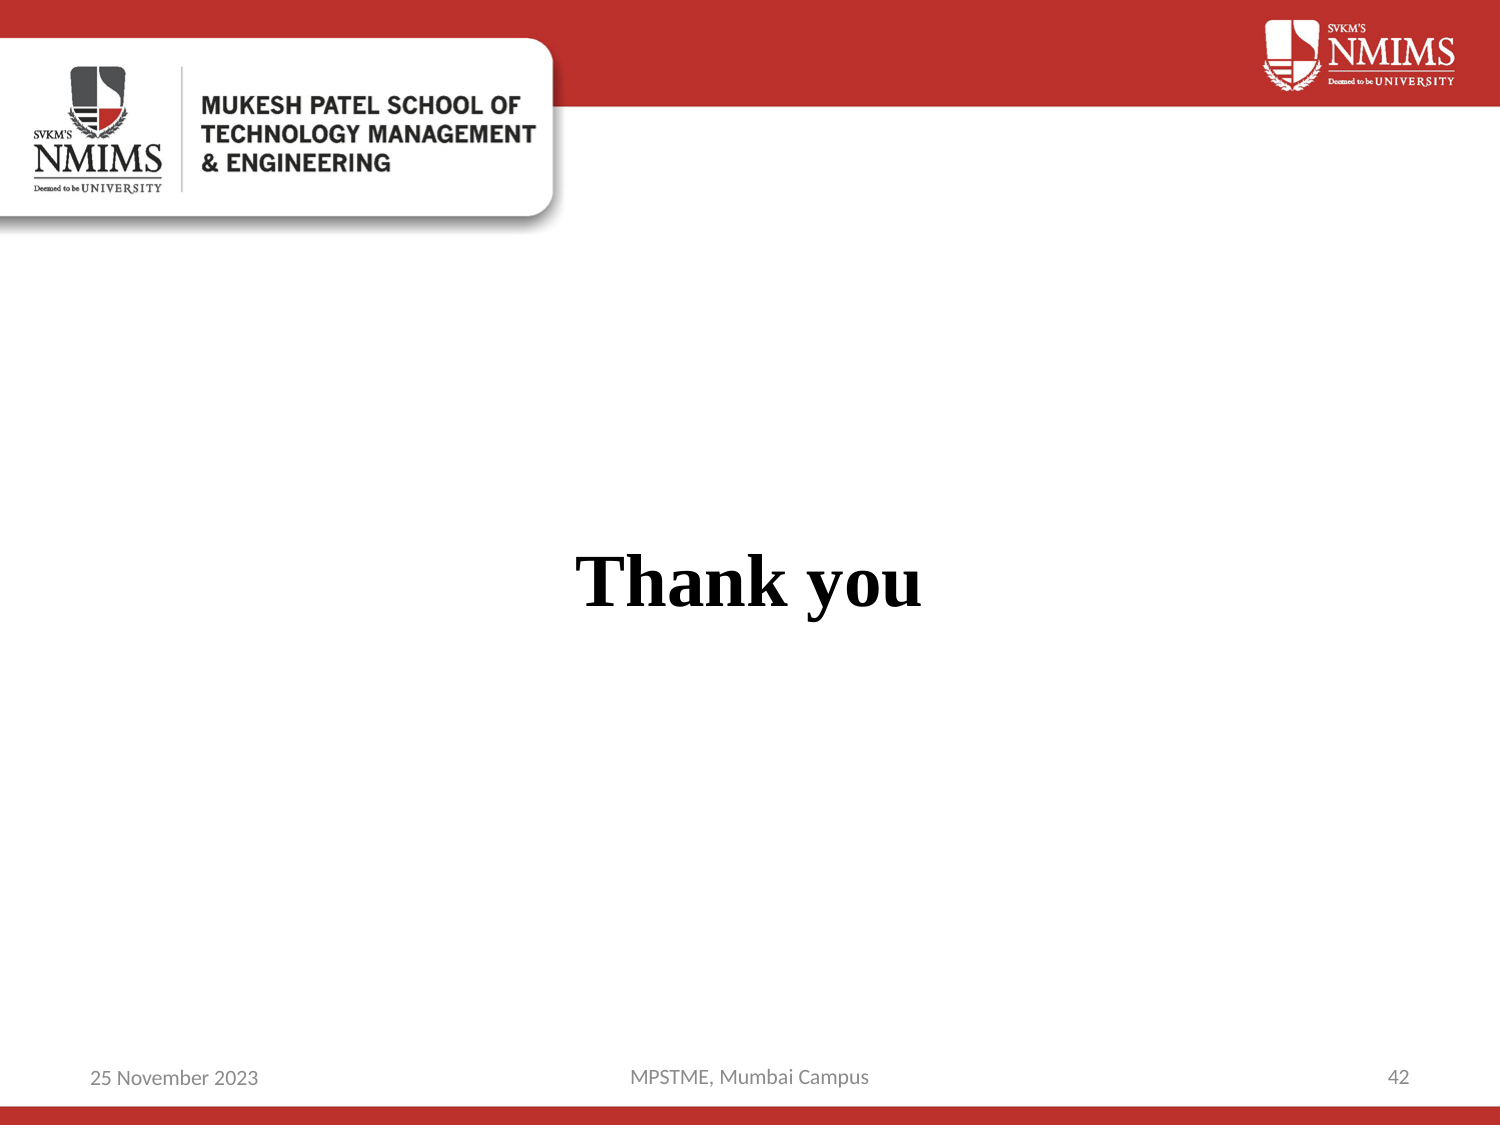

# Thank you
 MPSTME, Mumbai Campus
42
25 November 2023